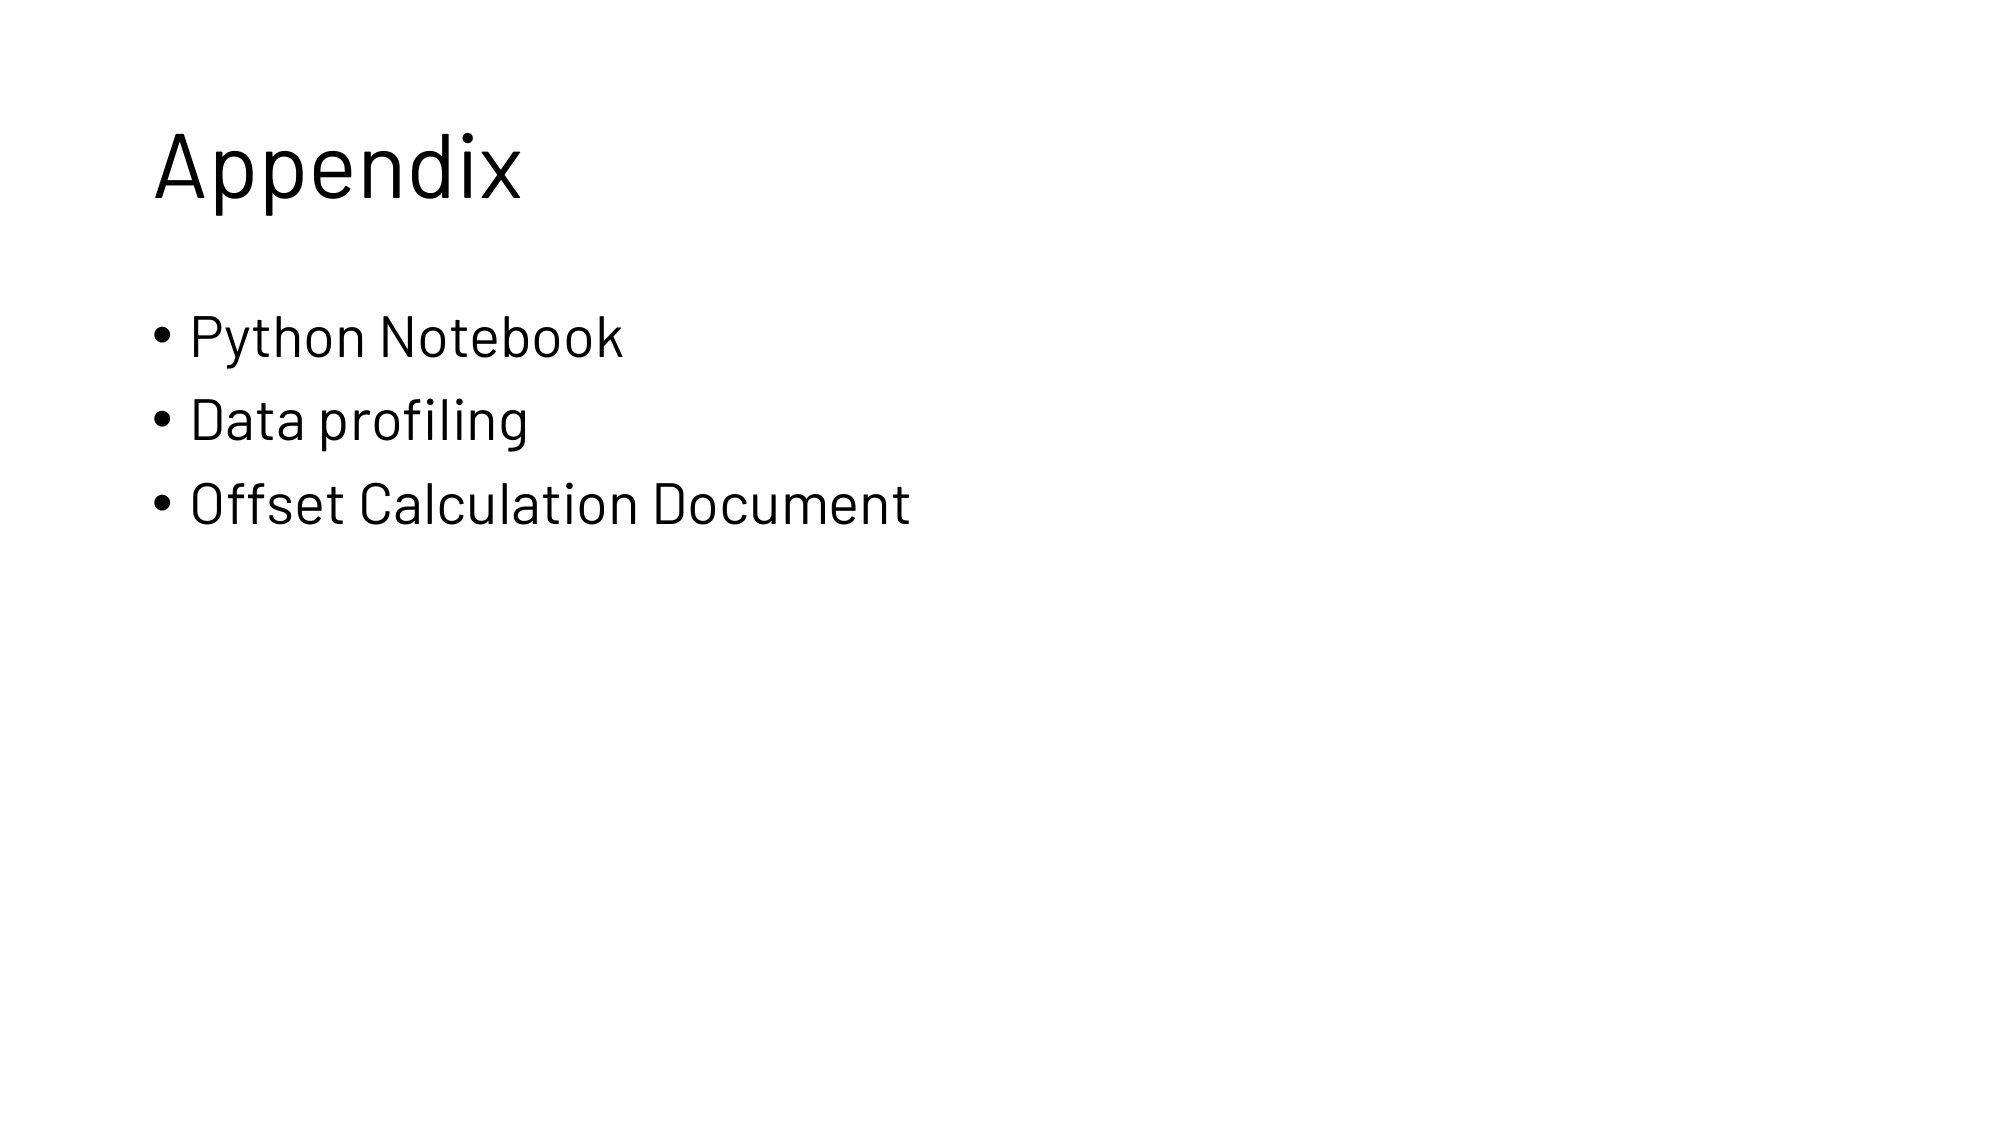

# Appendix
Python Notebook
Data profiling
Offset Calculation Document